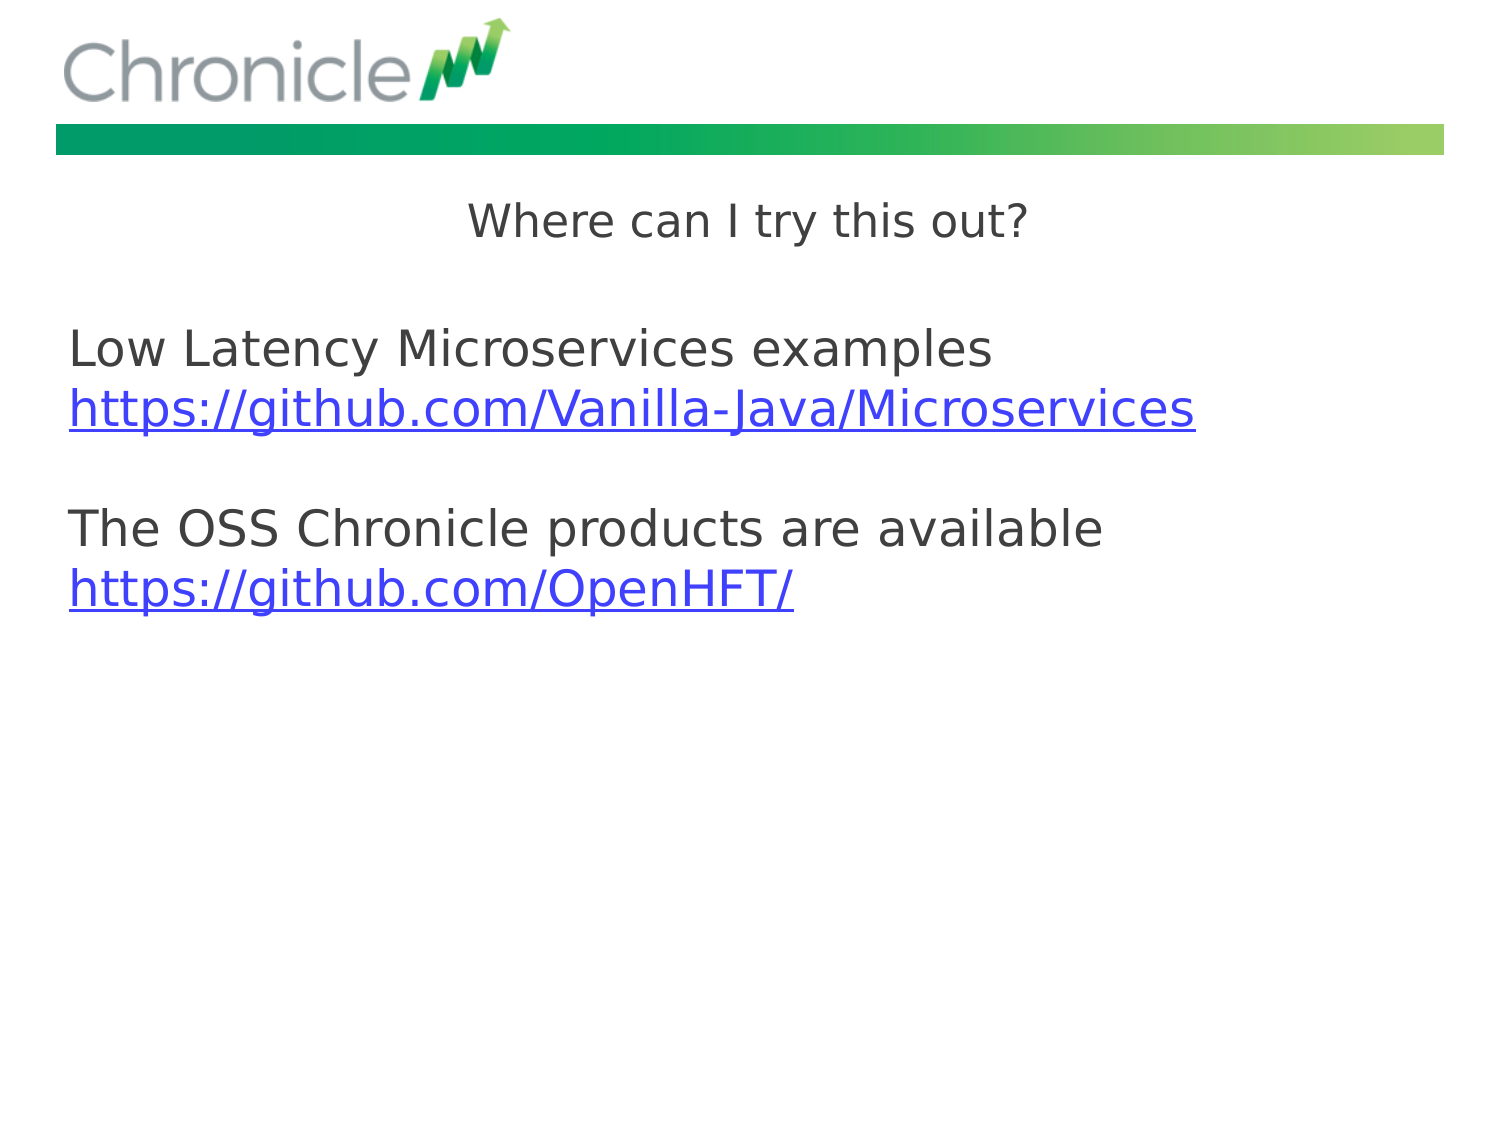

Where can I try this out?
Low Latency Microservices examples
https://github.com/Vanilla-Java/Microservices

The OSS Chronicle products are available
https://github.com/OpenHFT/